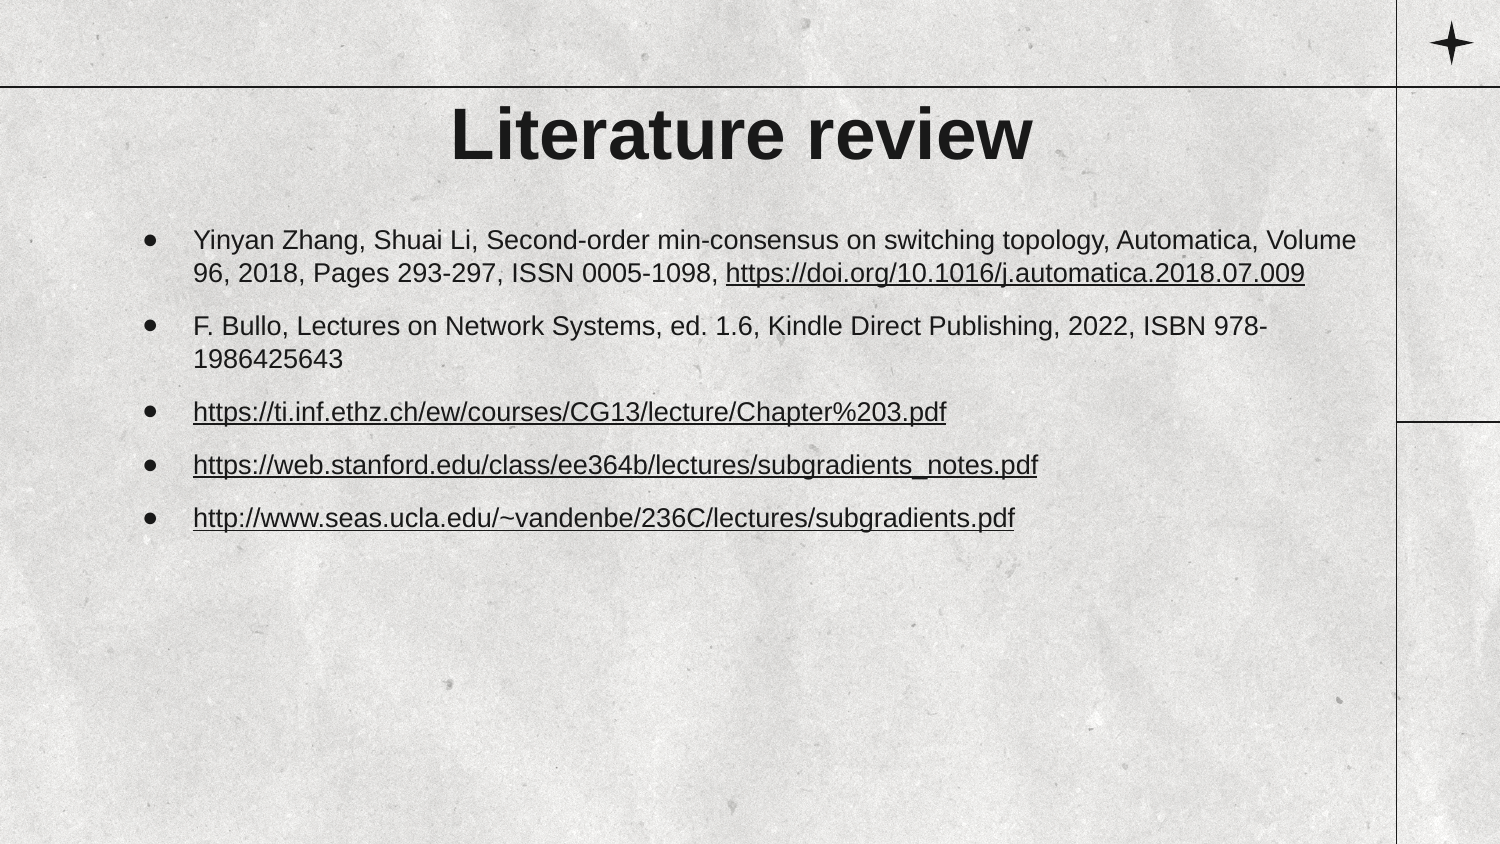

# Literature review
Yinyan Zhang, Shuai Li, Second-order min-consensus on switching topology, Automatica, Volume 96, 2018, Pages 293-297, ISSN 0005-1098, https://doi.org/10.1016/j.automatica.2018.07.009
F. Bullo, Lectures on Network Systems, ed. 1.6, Kindle Direct Publishing, 2022, ISBN 978- 1986425643
https://ti.inf.ethz.ch/ew/courses/CG13/lecture/Chapter%203.pdf
https://web.stanford.edu/class/ee364b/lectures/subgradients_notes.pdf
http://www.seas.ucla.edu/~vandenbe/236C/lectures/subgradients.pdf